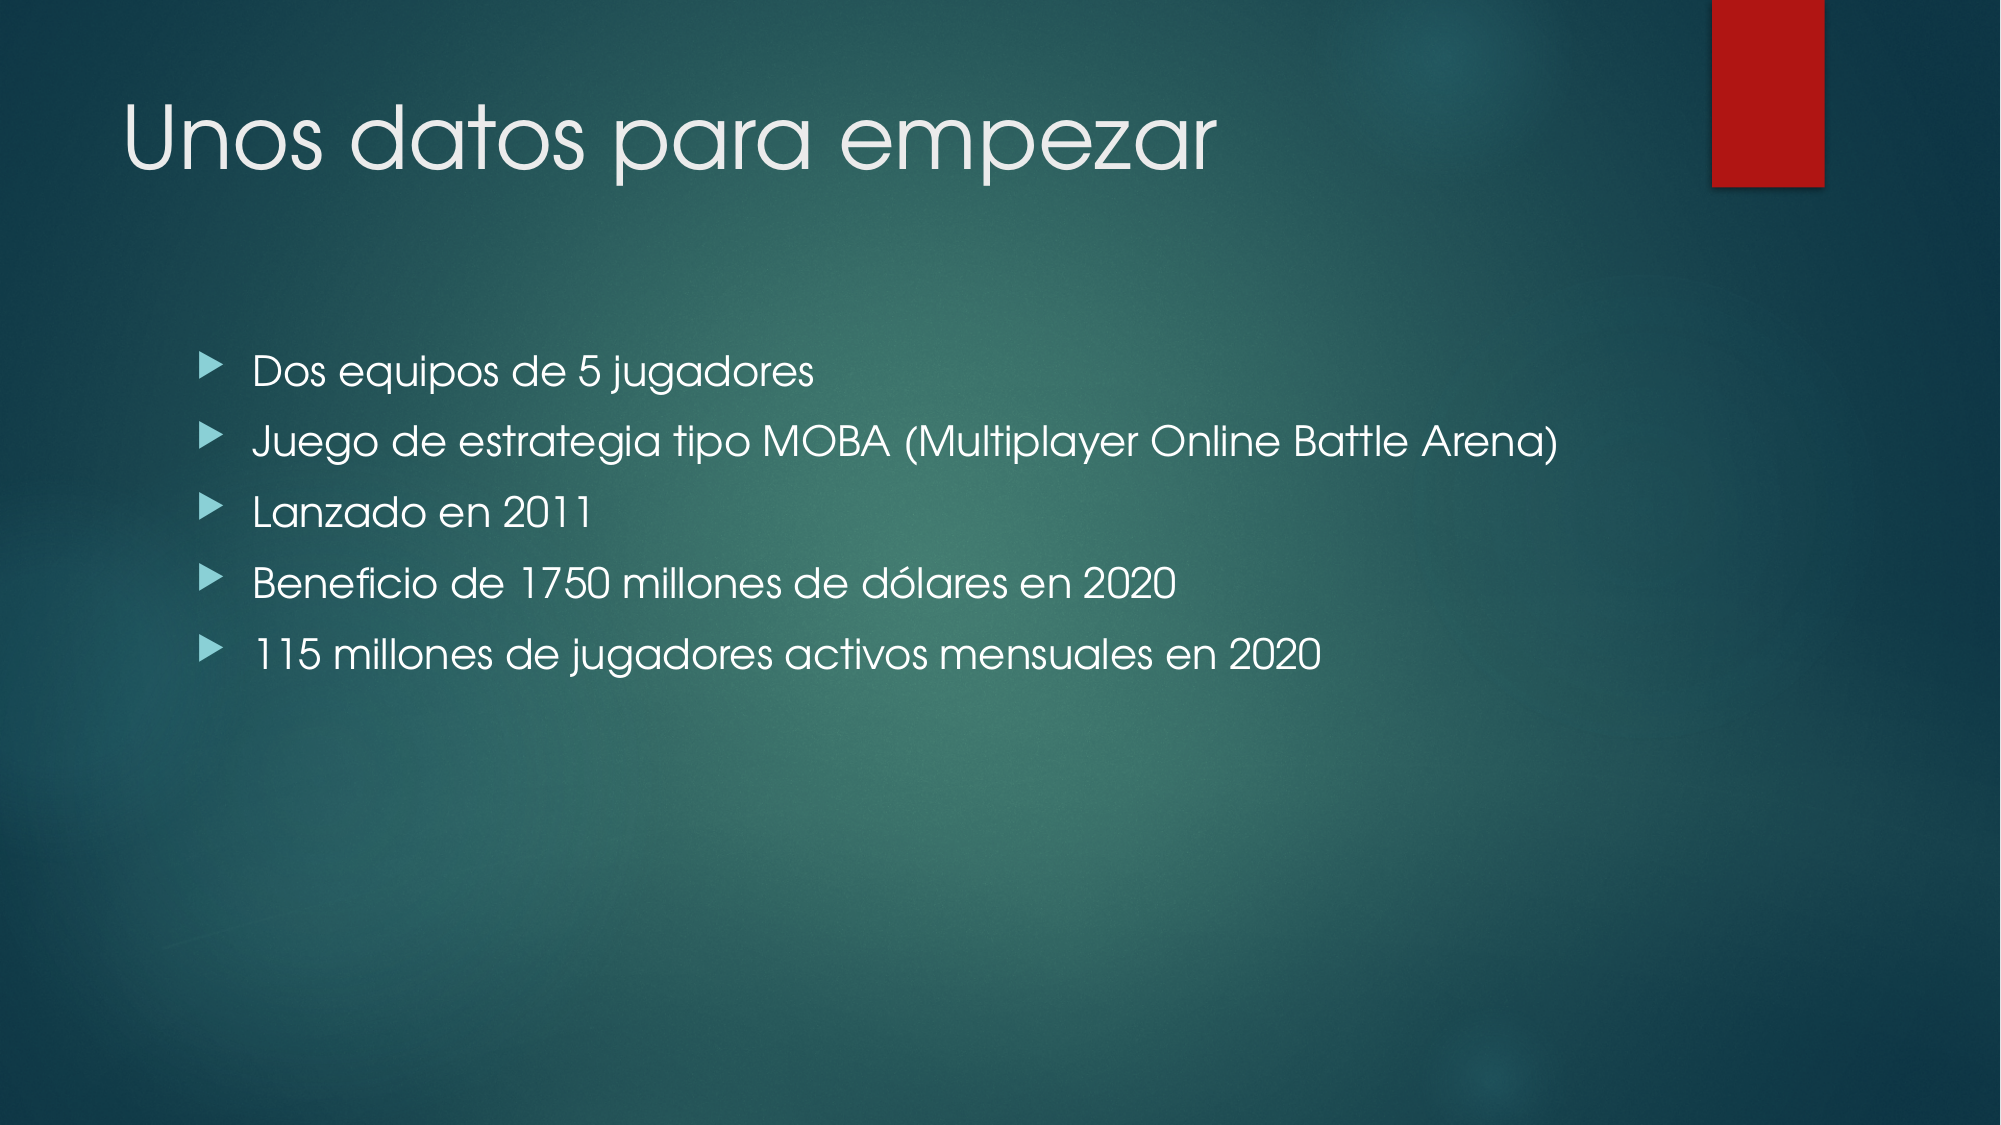

# Unos datos para empezar
Dos equipos de 5 jugadores
Juego de estrategia tipo MOBA (Multiplayer Online Battle Arena)
Lanzado en 2011
Beneficio de 1750 millones de dólares en 2020
115 millones de jugadores activos mensuales en 2020